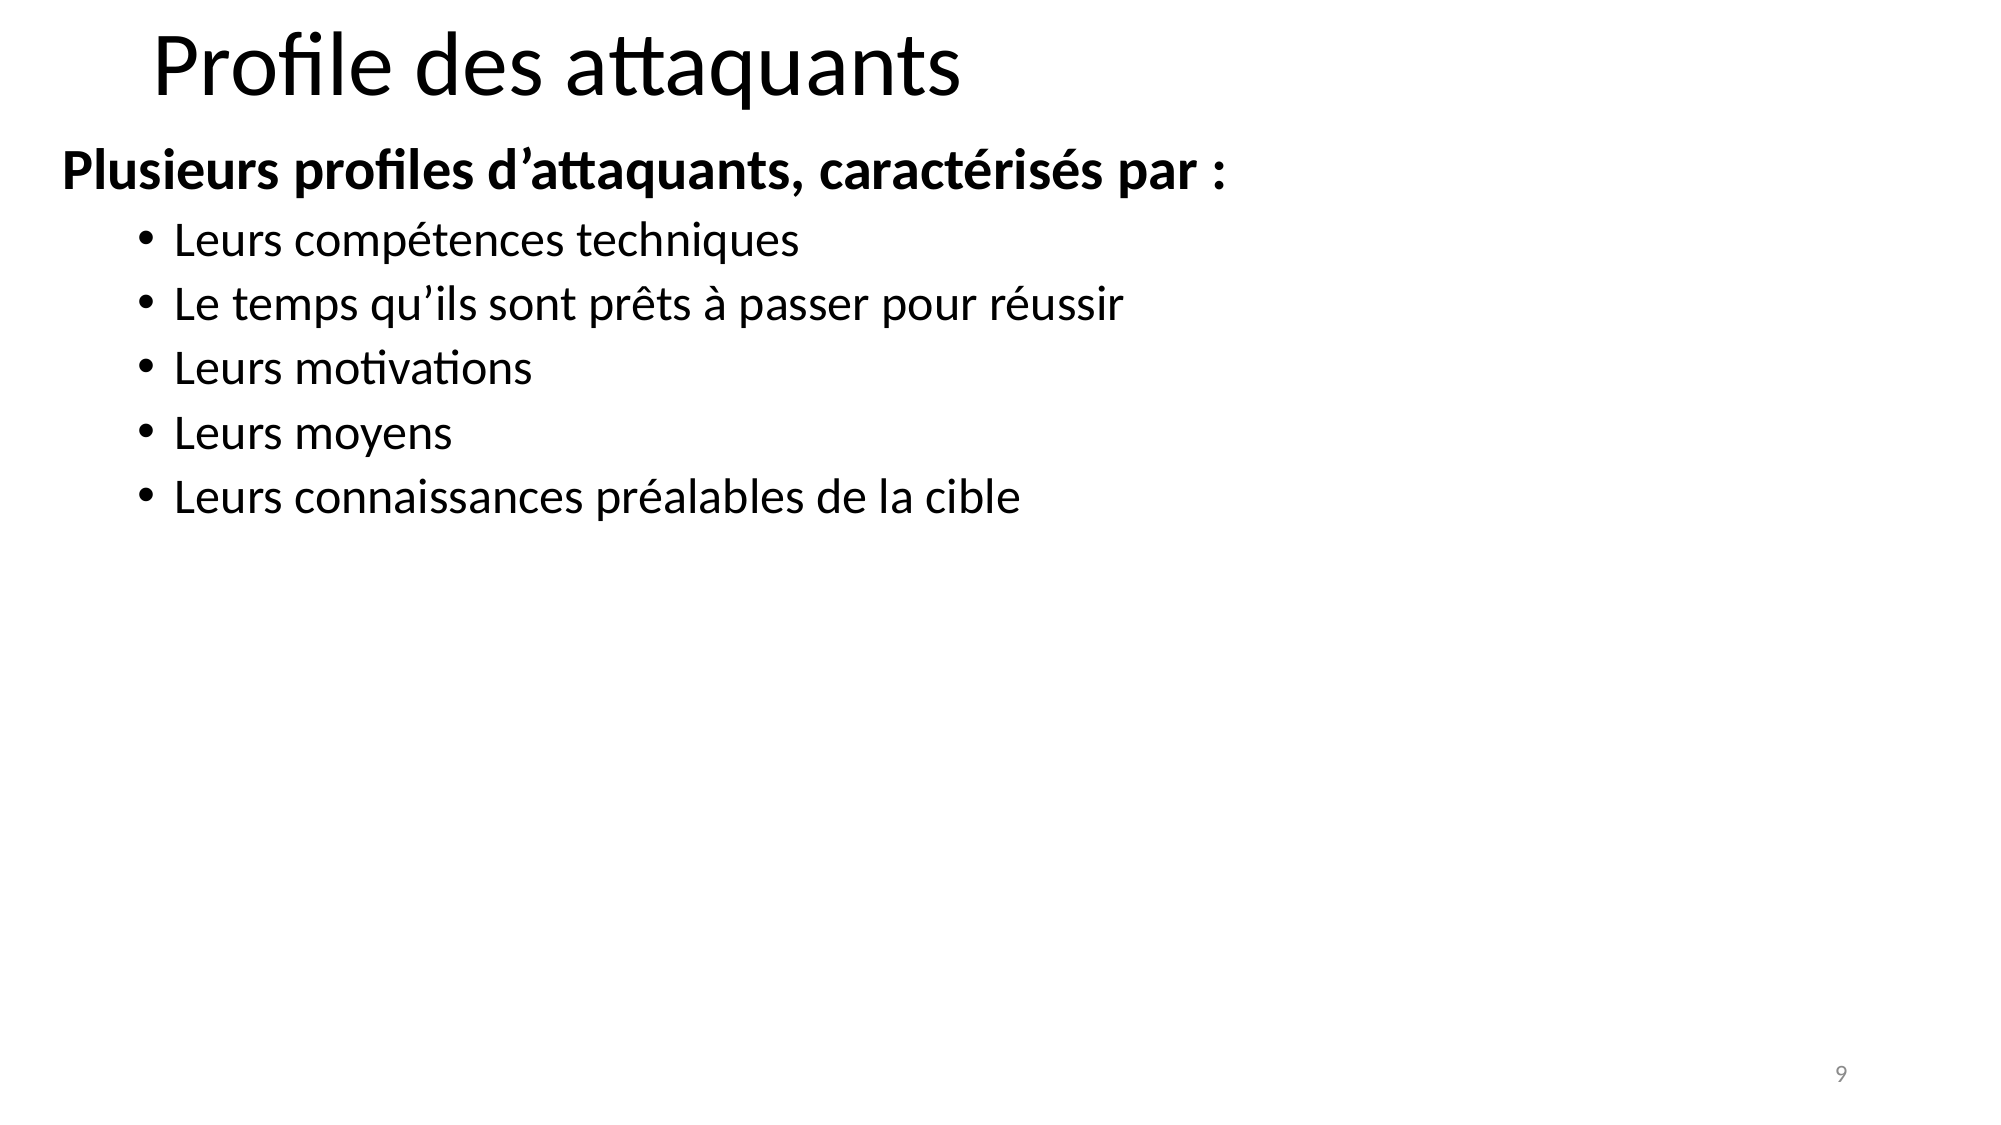

# Profile des attaquants
Plusieurs profiles d’attaquants, caractérisés par :
Leurs compétences techniques
Le temps qu’ils sont prêts à passer pour réussir
Leurs motivations
Leurs moyens
Leurs connaissances préalables de la cible
9